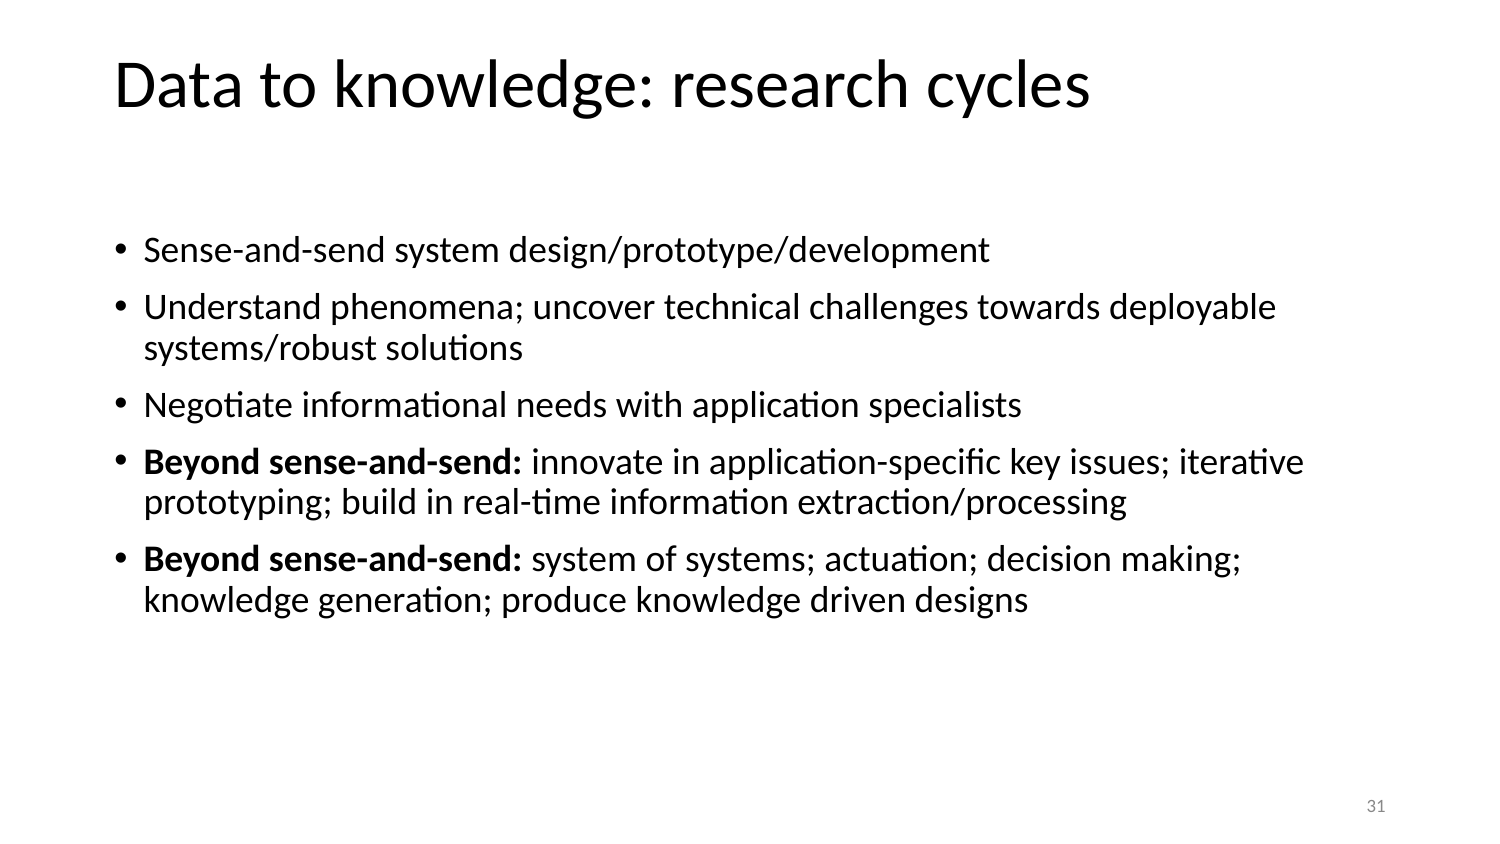

# Data to knowledge: research cycles
Sense-and-send system design/prototype/development
Understand phenomena; uncover technical challenges towards deployable systems/robust solutions
Negotiate informational needs with application specialists
Beyond sense-and-send: innovate in application-specific key issues; iterative prototyping; build in real-time information extraction/processing
Beyond sense-and-send: system of systems; actuation; decision making; knowledge generation; produce knowledge driven designs
31